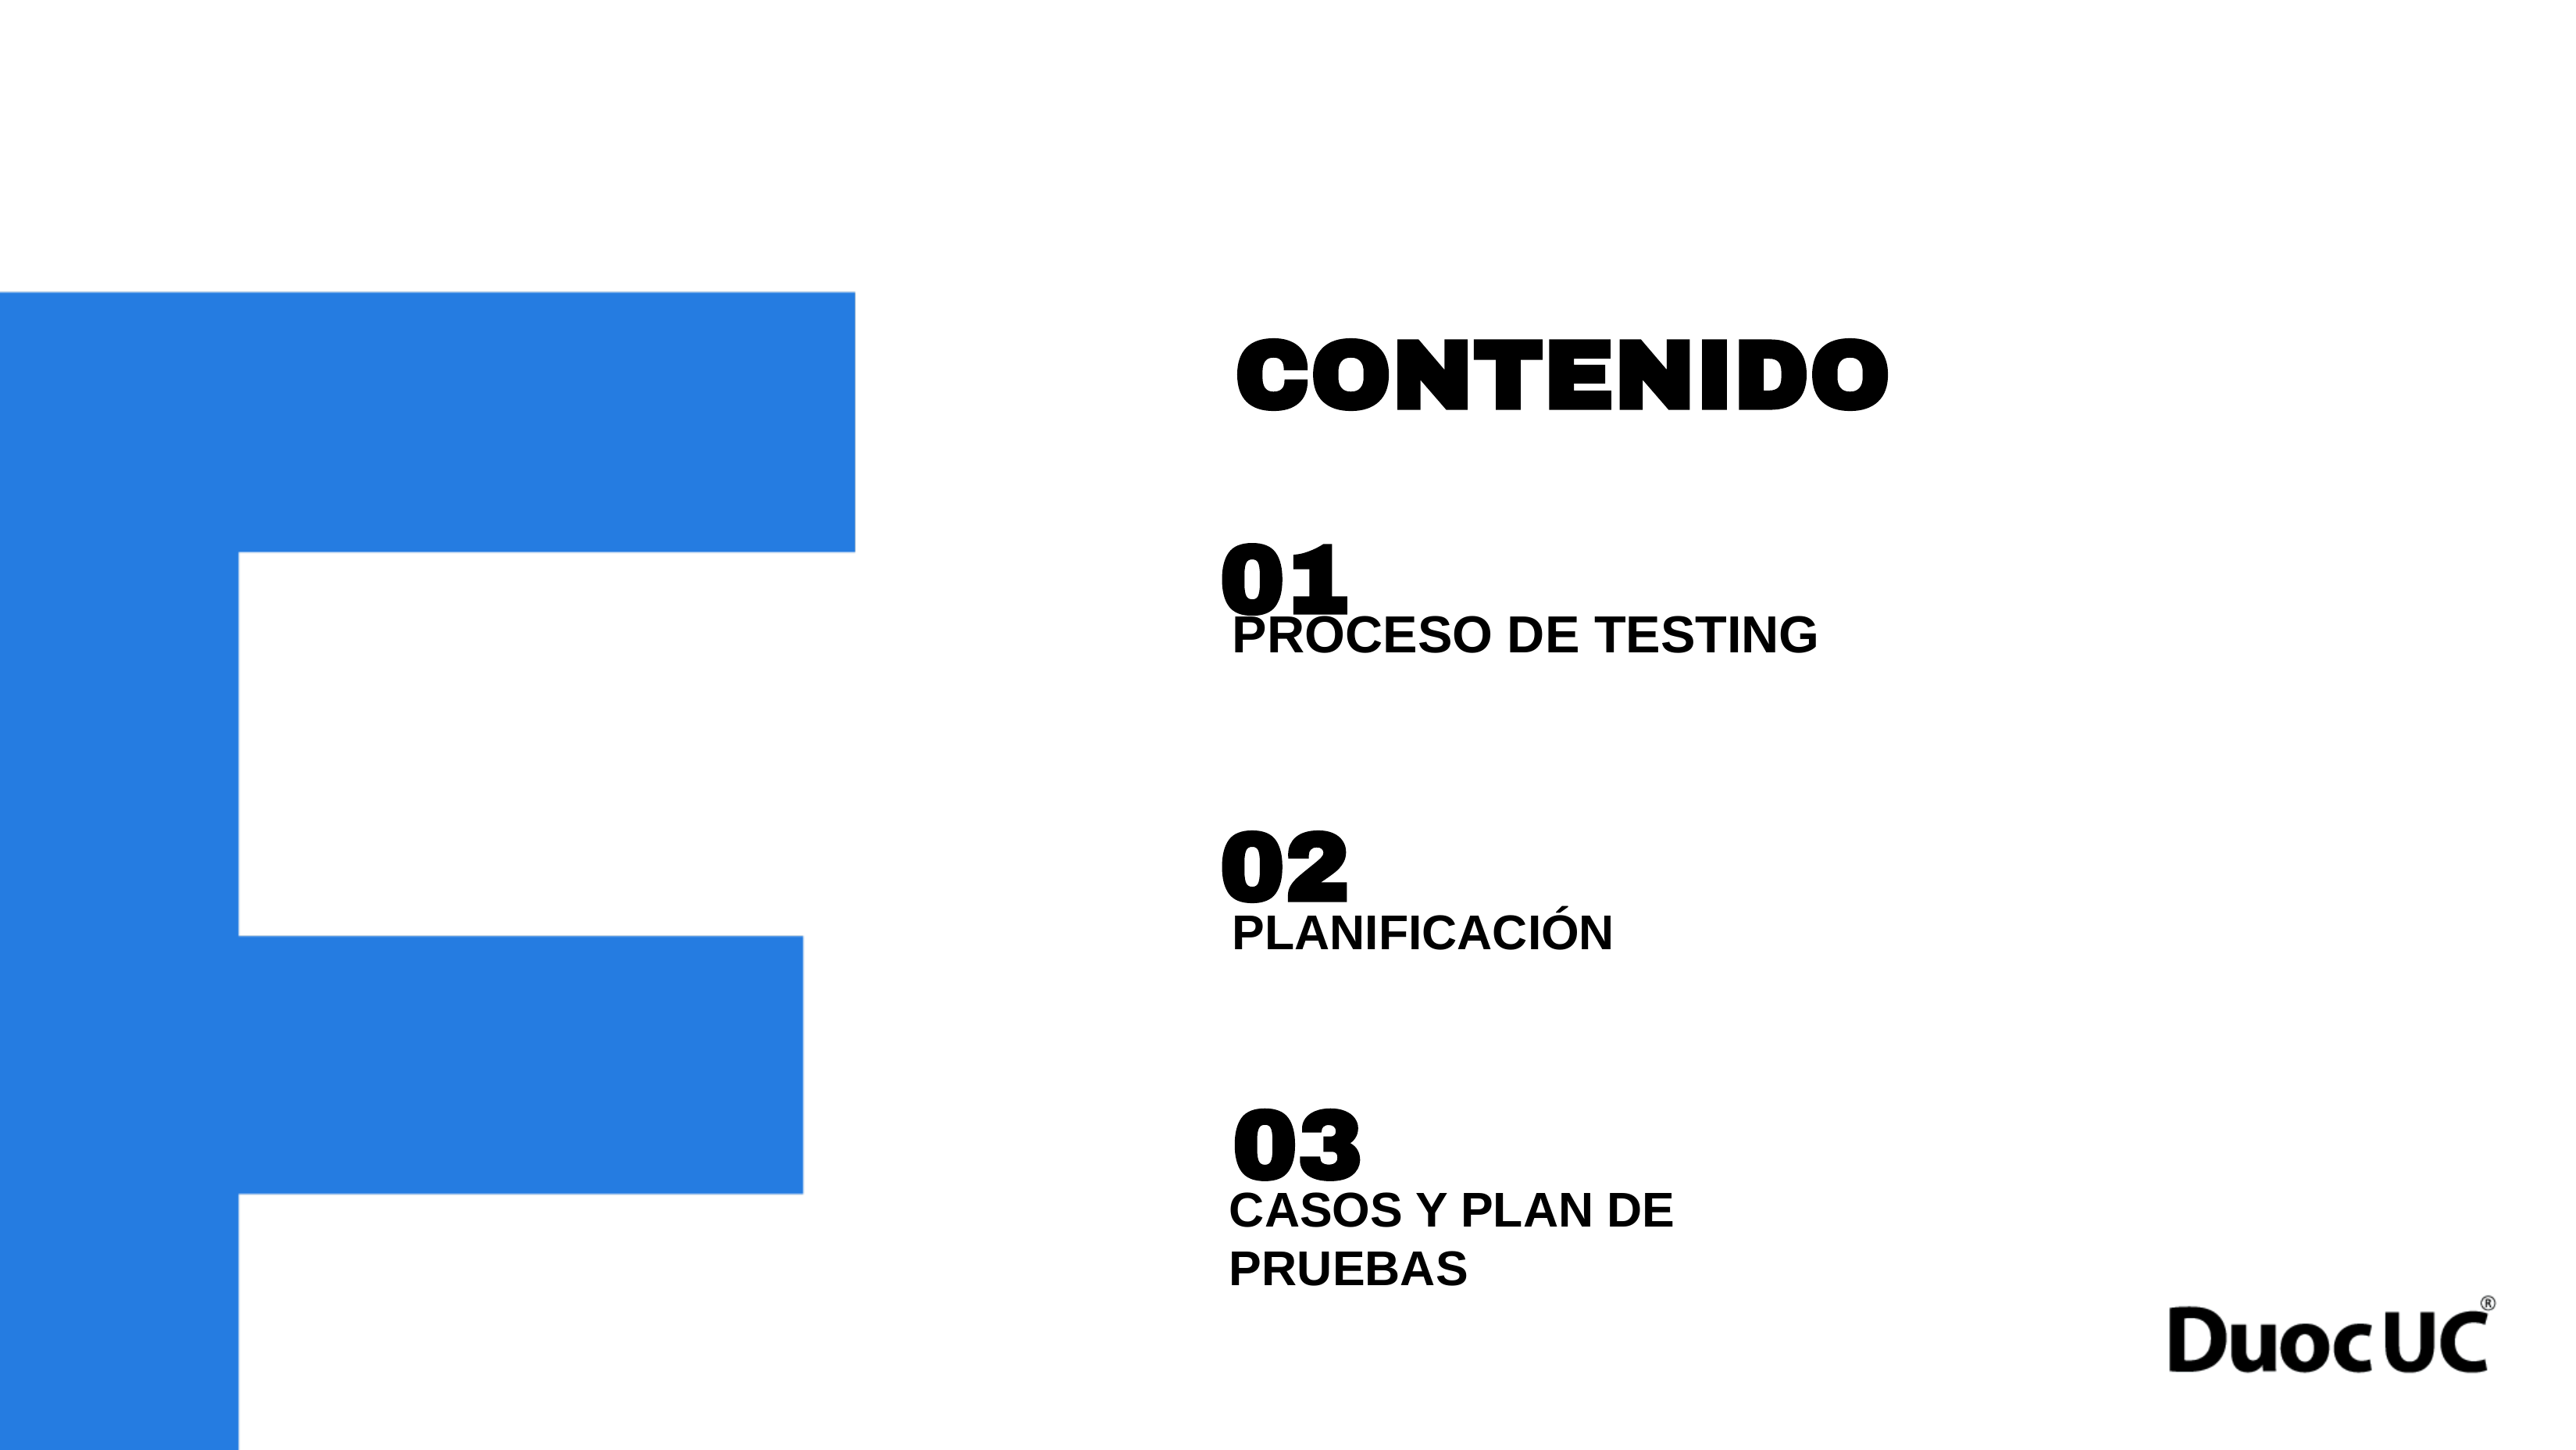

CONTENIDO
01
PROCESO DE TESTING
02
PLANIFICACIÓN
03
CASOS Y PLAN DE PRUEBAS